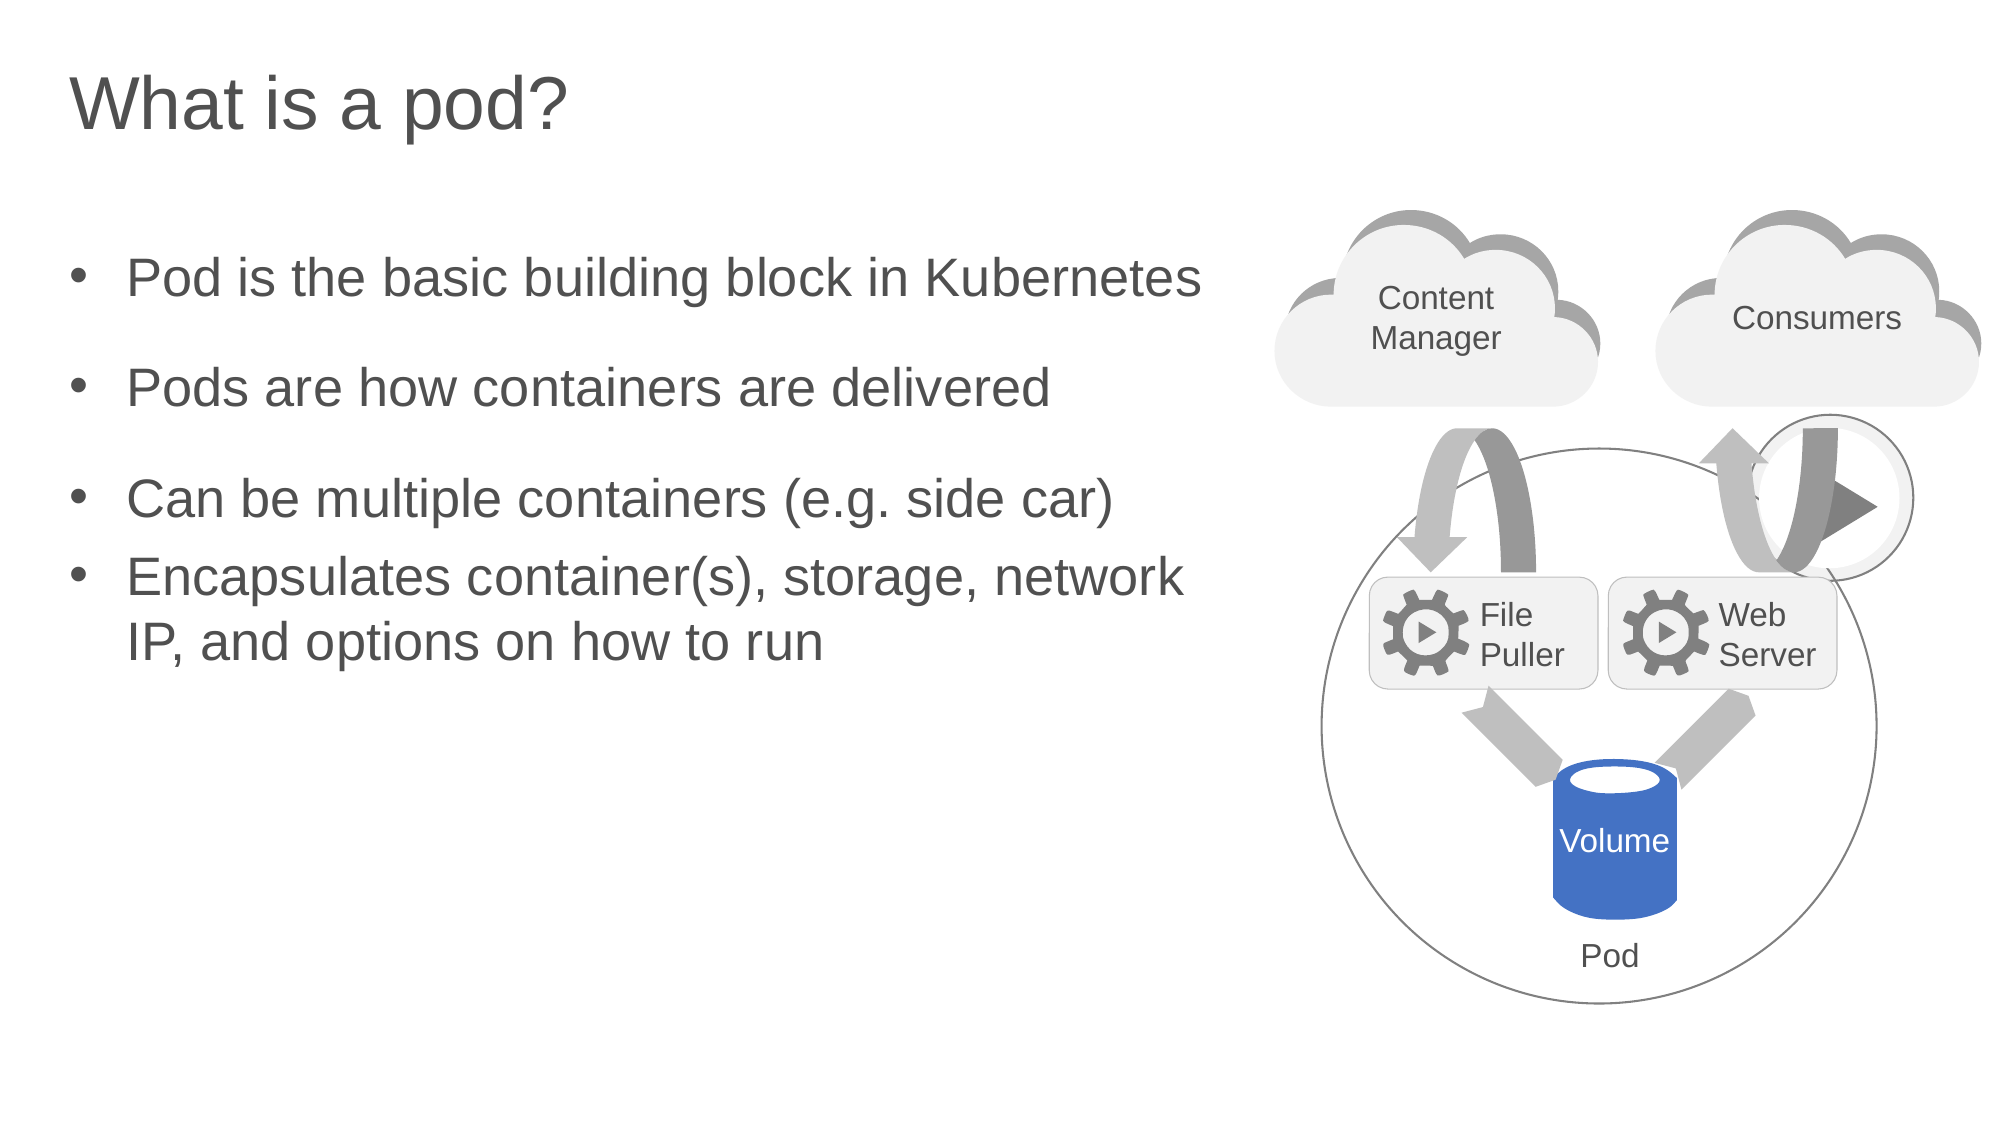

What is a pod?
Pod is the basic building block in Kubernetes
Pods are how containers are delivered
Can be multiple containers (e.g. side car)
Encapsulates container(s), storage, network IP, and options on how to run

Content
Manager

Consumers

File Puller
Web Server

Volume
Pod